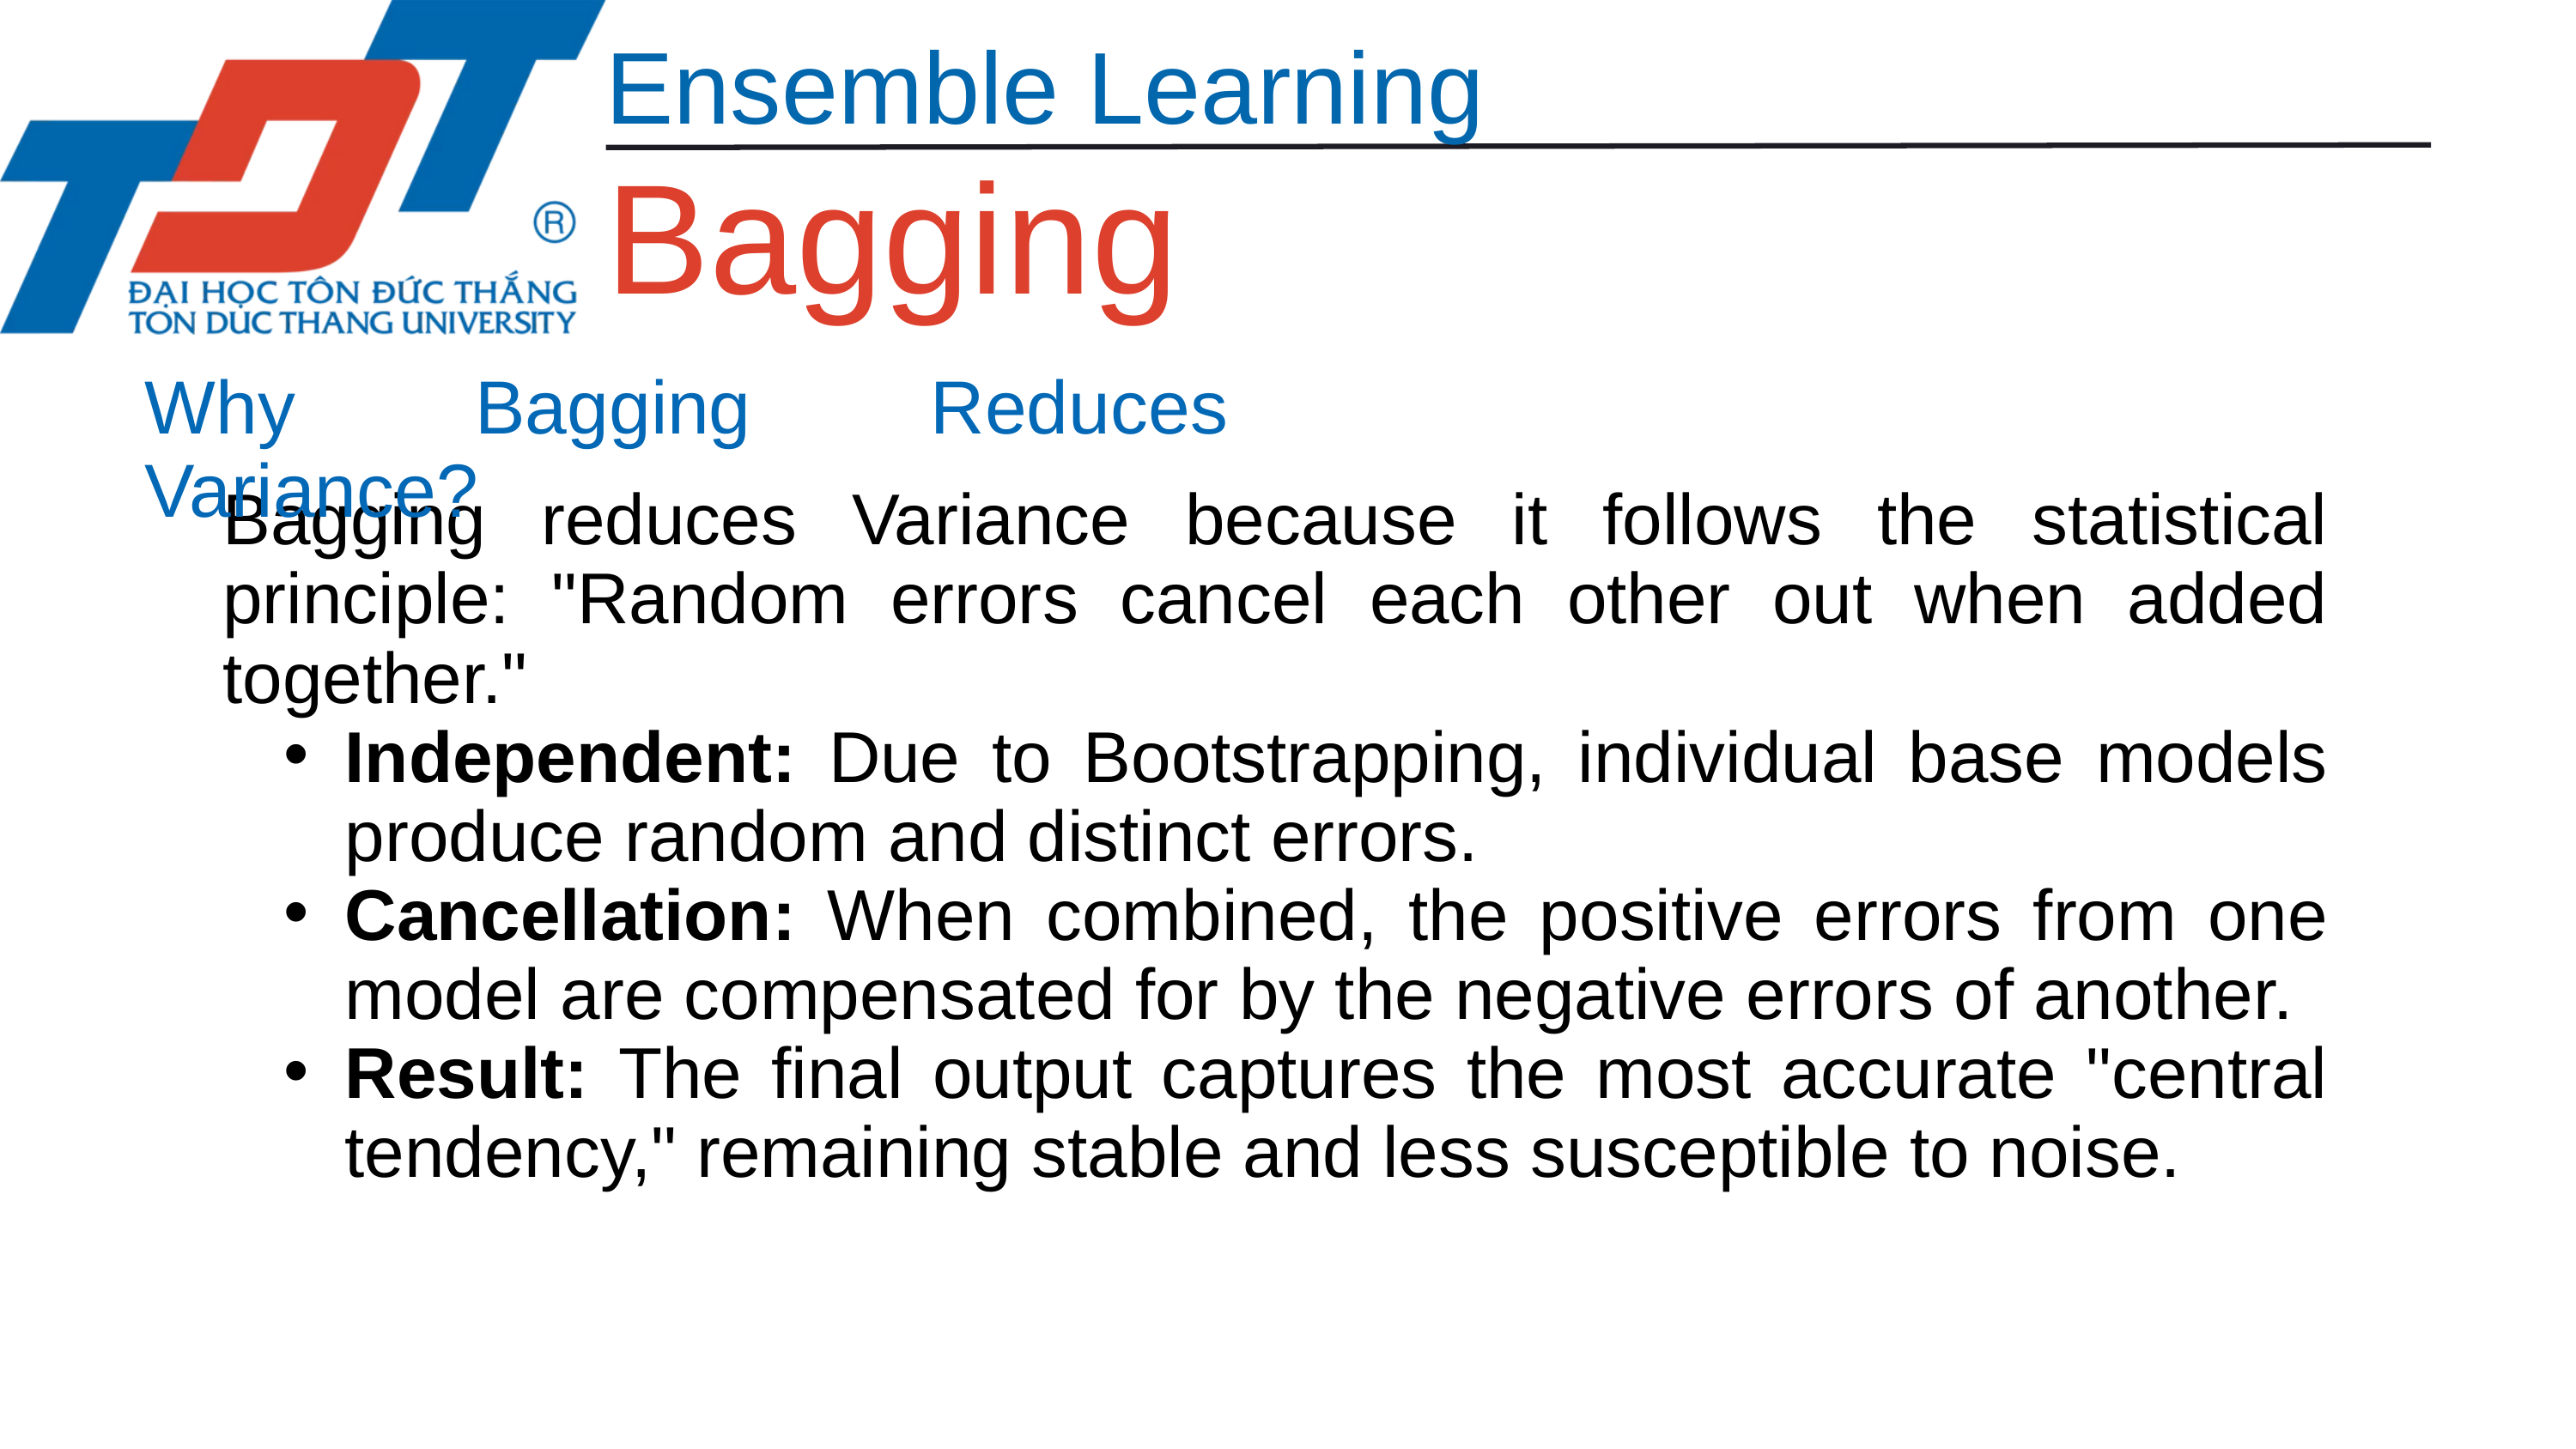

Ensemble Learning

Bagging
Why Bagging Reduces Variance?
Bagging reduces Variance because it follows the statistical principle: "Random errors cancel each other out when added together."
Independent: Due to Bootstrapping, individual base models produce random and distinct errors.
Cancellation: When combined, the positive errors from one model are compensated for by the negative errors of another.
Result: The final output captures the most accurate "central tendency," remaining stable and less susceptible to noise.